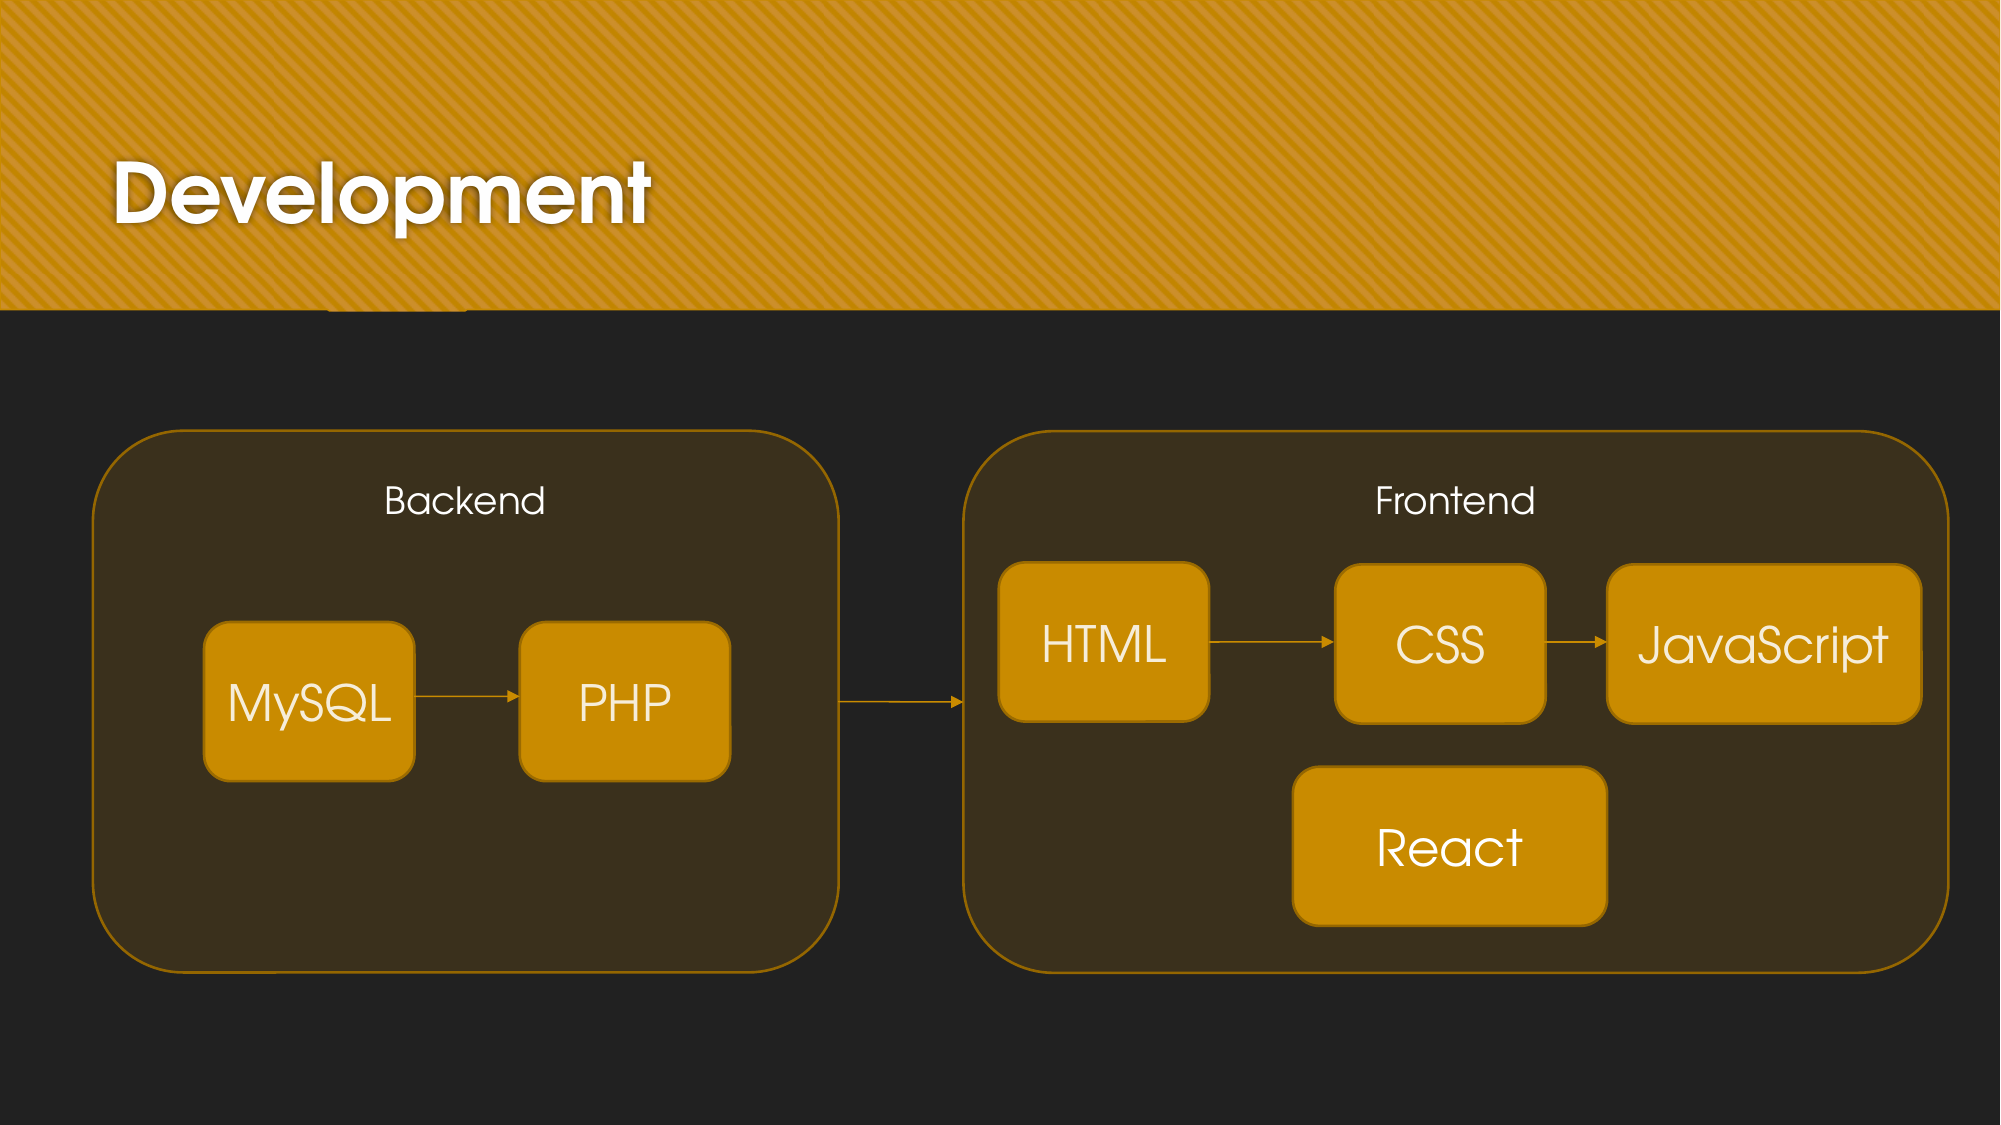

# Development

Backend

Frontend

HTML
CSS
JavaScript
MySQL
PHP
React